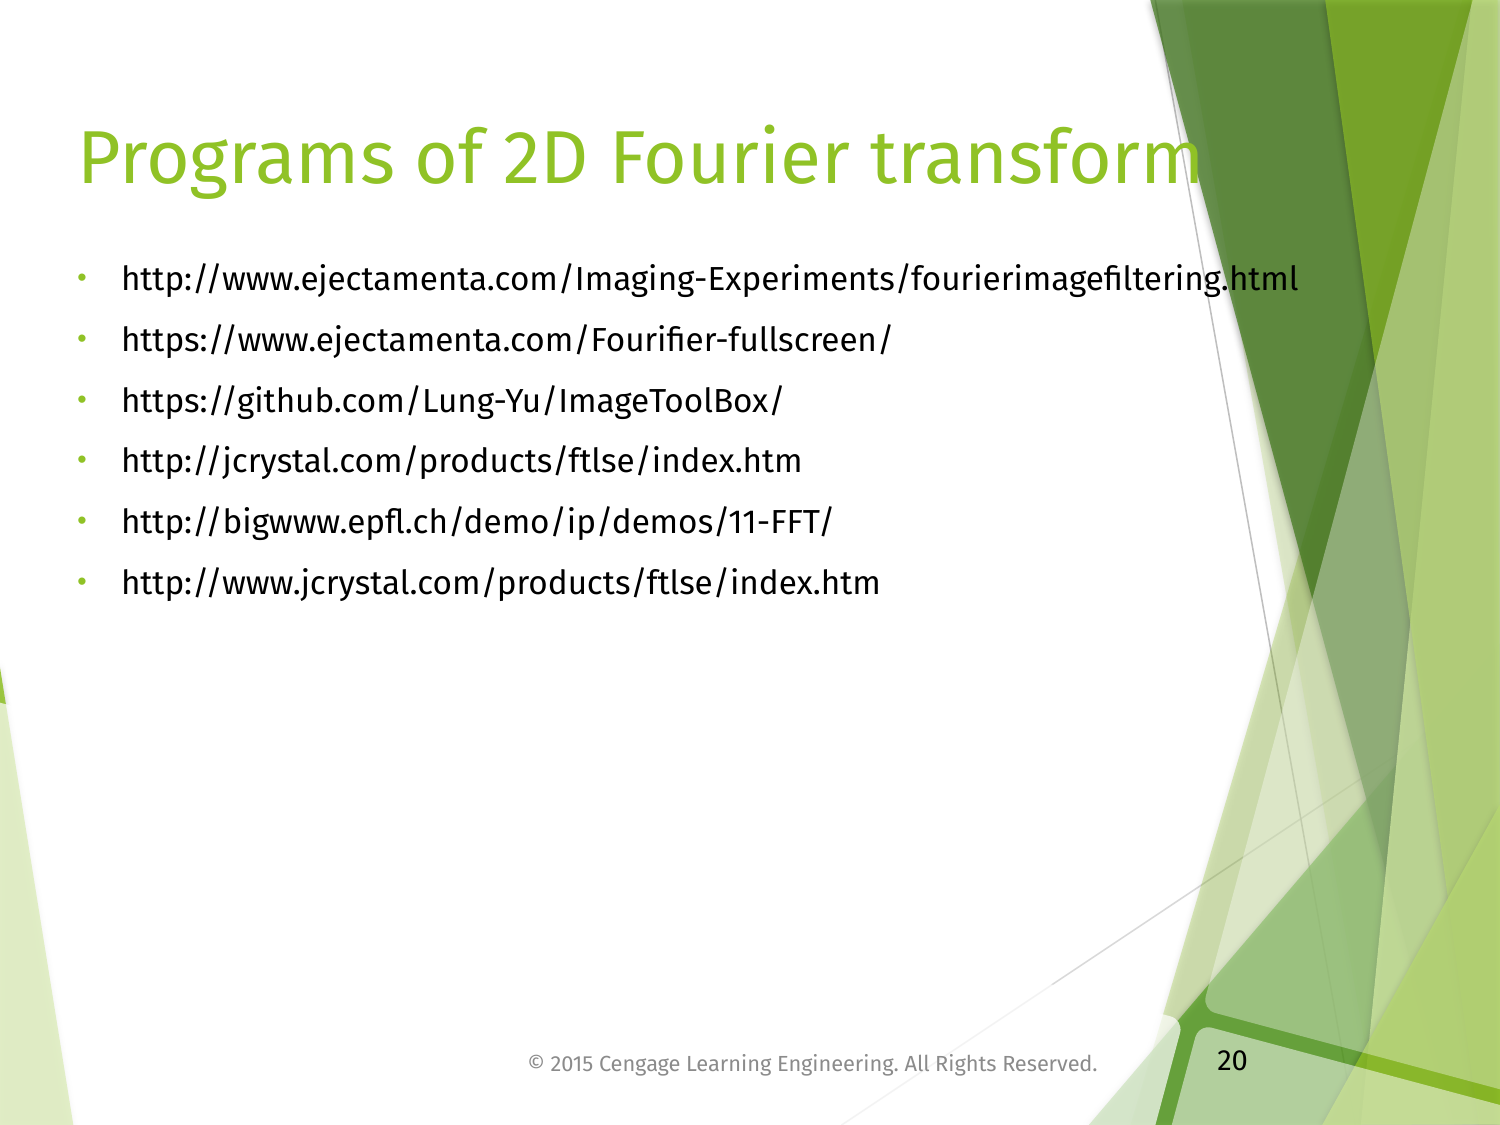

# Programs of 2D Fourier transform
http://www.ejectamenta.com/Imaging-Experiments/fourierimagefiltering.html
https://www.ejectamenta.com/Fourifier-fullscreen/
https://github.com/Lung-Yu/ImageToolBox/
http://jcrystal.com/products/ftlse/index.htm
http://bigwww.epfl.ch/demo/ip/demos/11-FFT/
http://www.jcrystal.com/products/ftlse/index.htm
20
© 2015 Cengage Learning Engineering. All Rights Reserved.